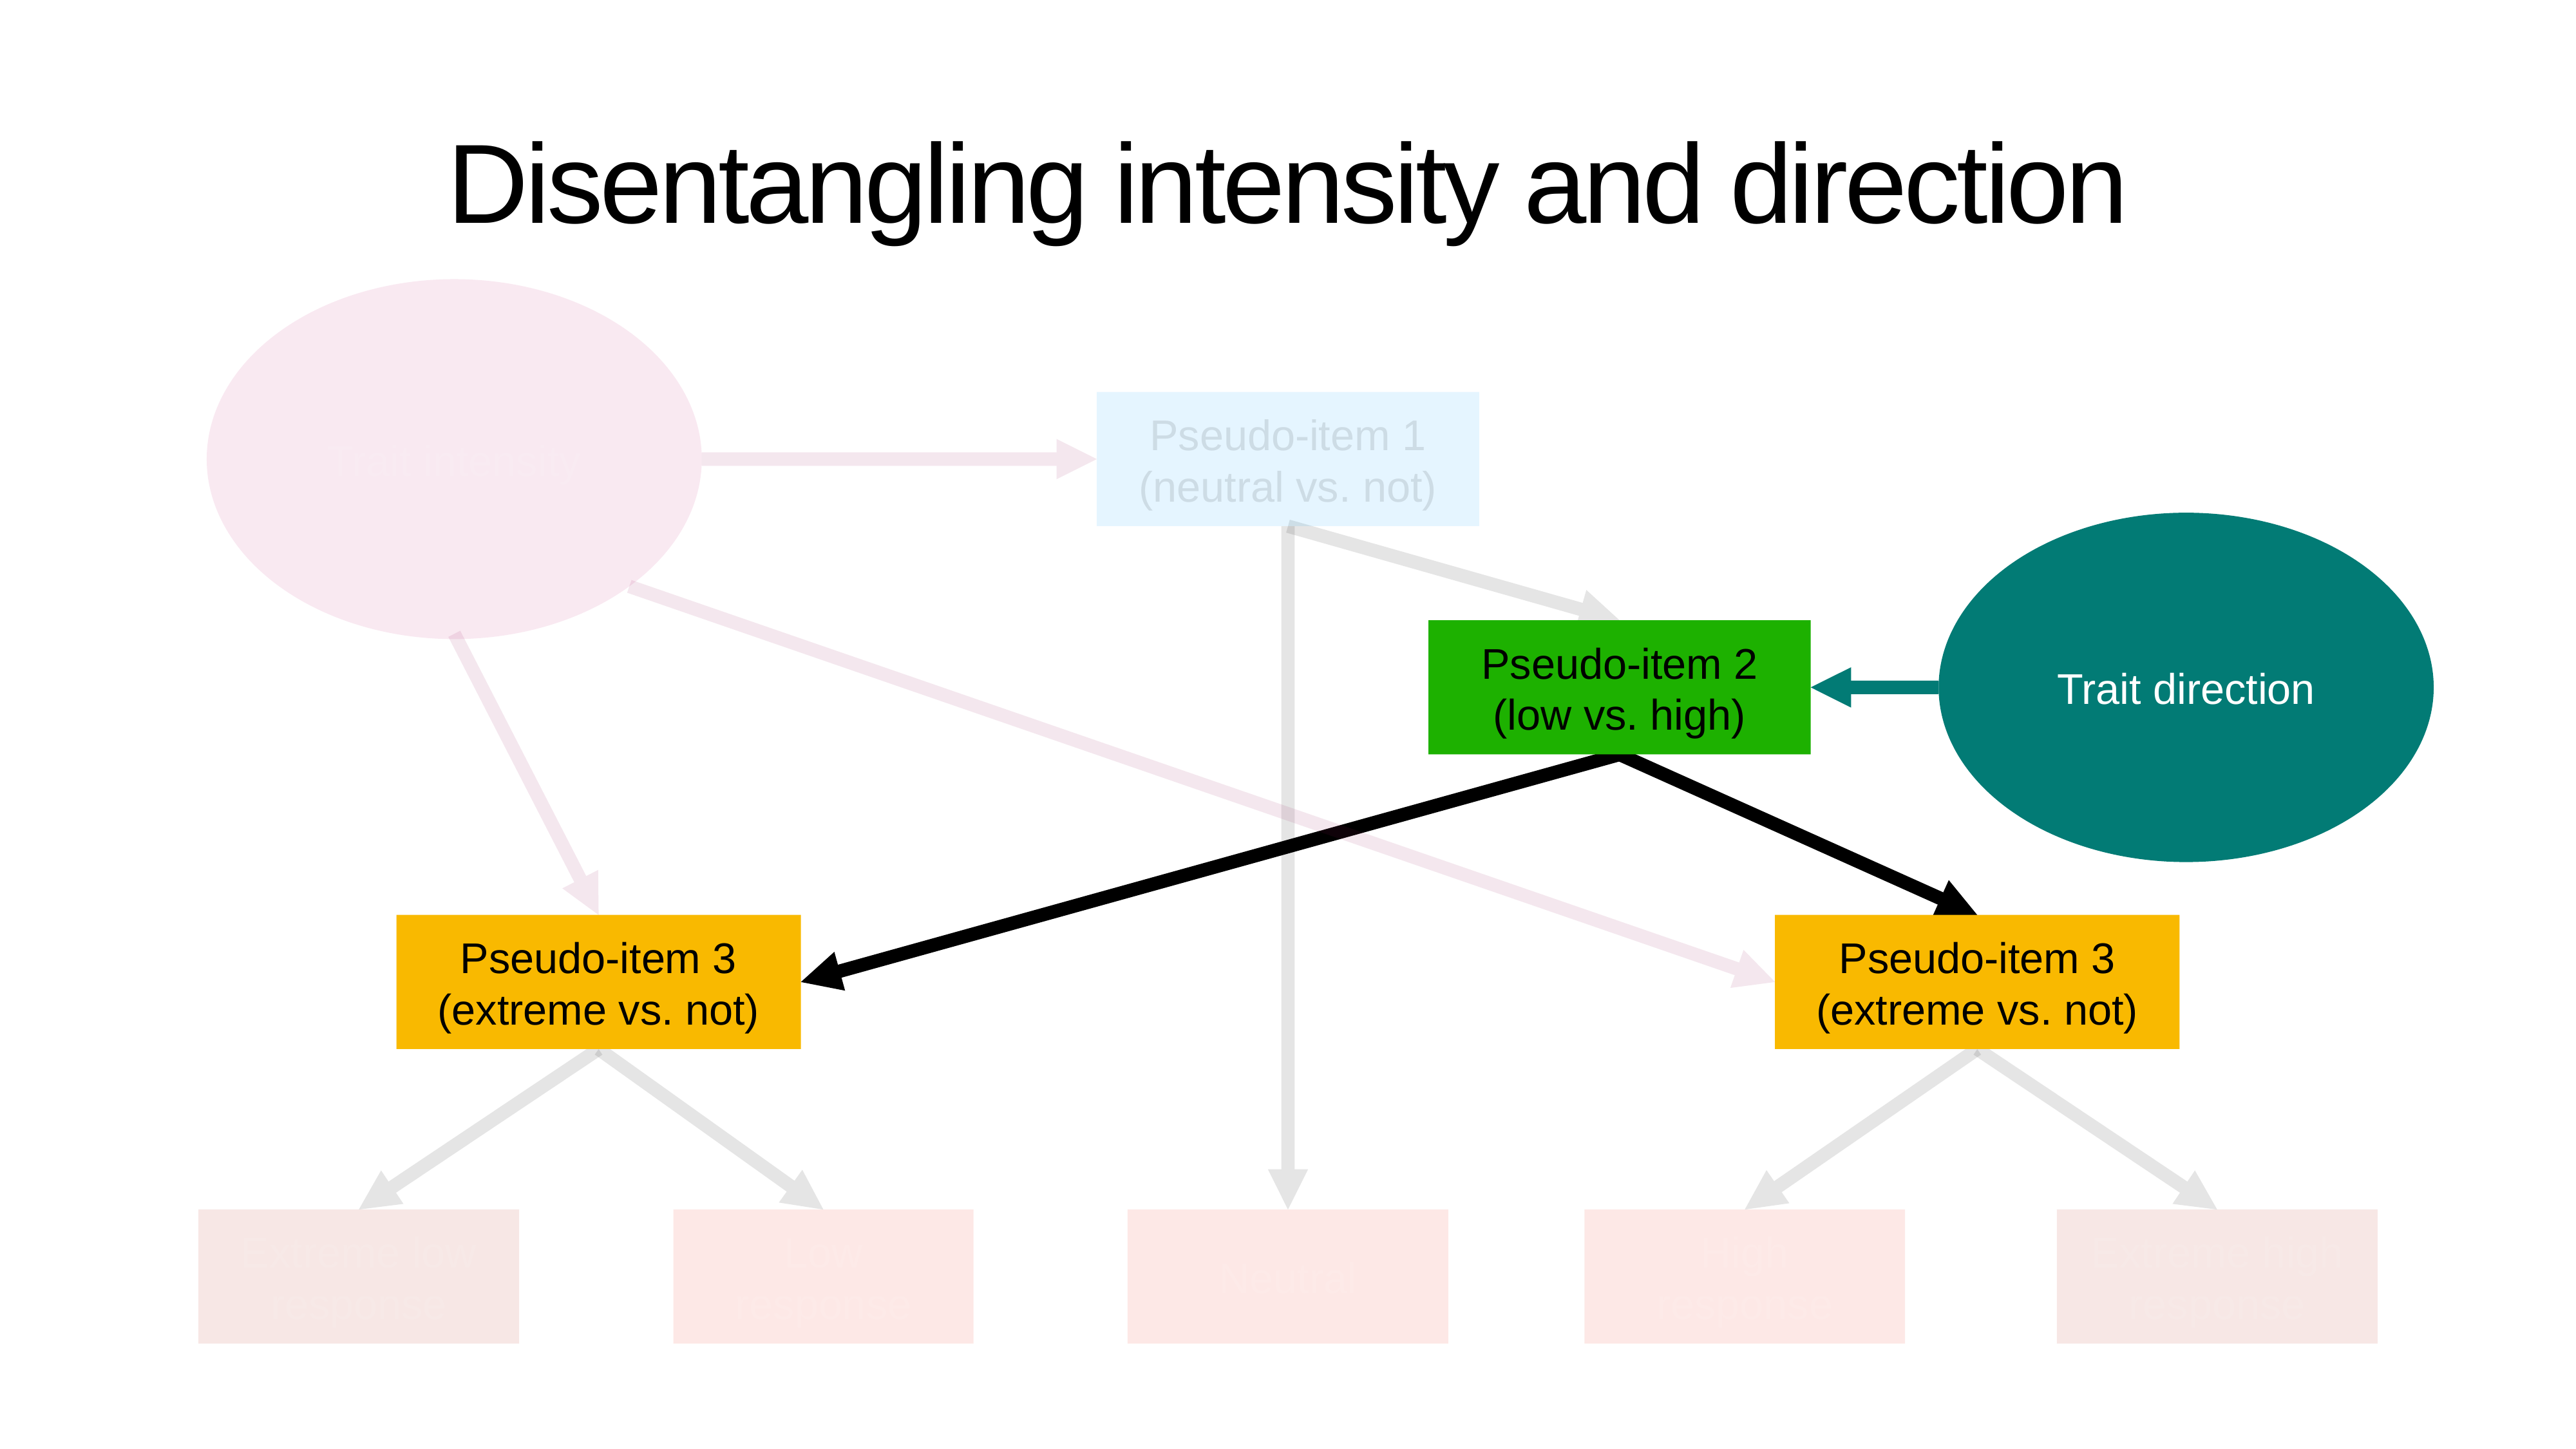

# Disentangling intensity and direction
Trait intensity
Pseudo-item 1
(neutral vs. not)
Trait direction
Pseudo-item 2
(low vs. high)
Pseudo-item 3
(extreme vs. not)
Pseudo-item 3
(extreme vs. not)
Extreme low response
Low
response
Neutral
High
response
Extreme high response